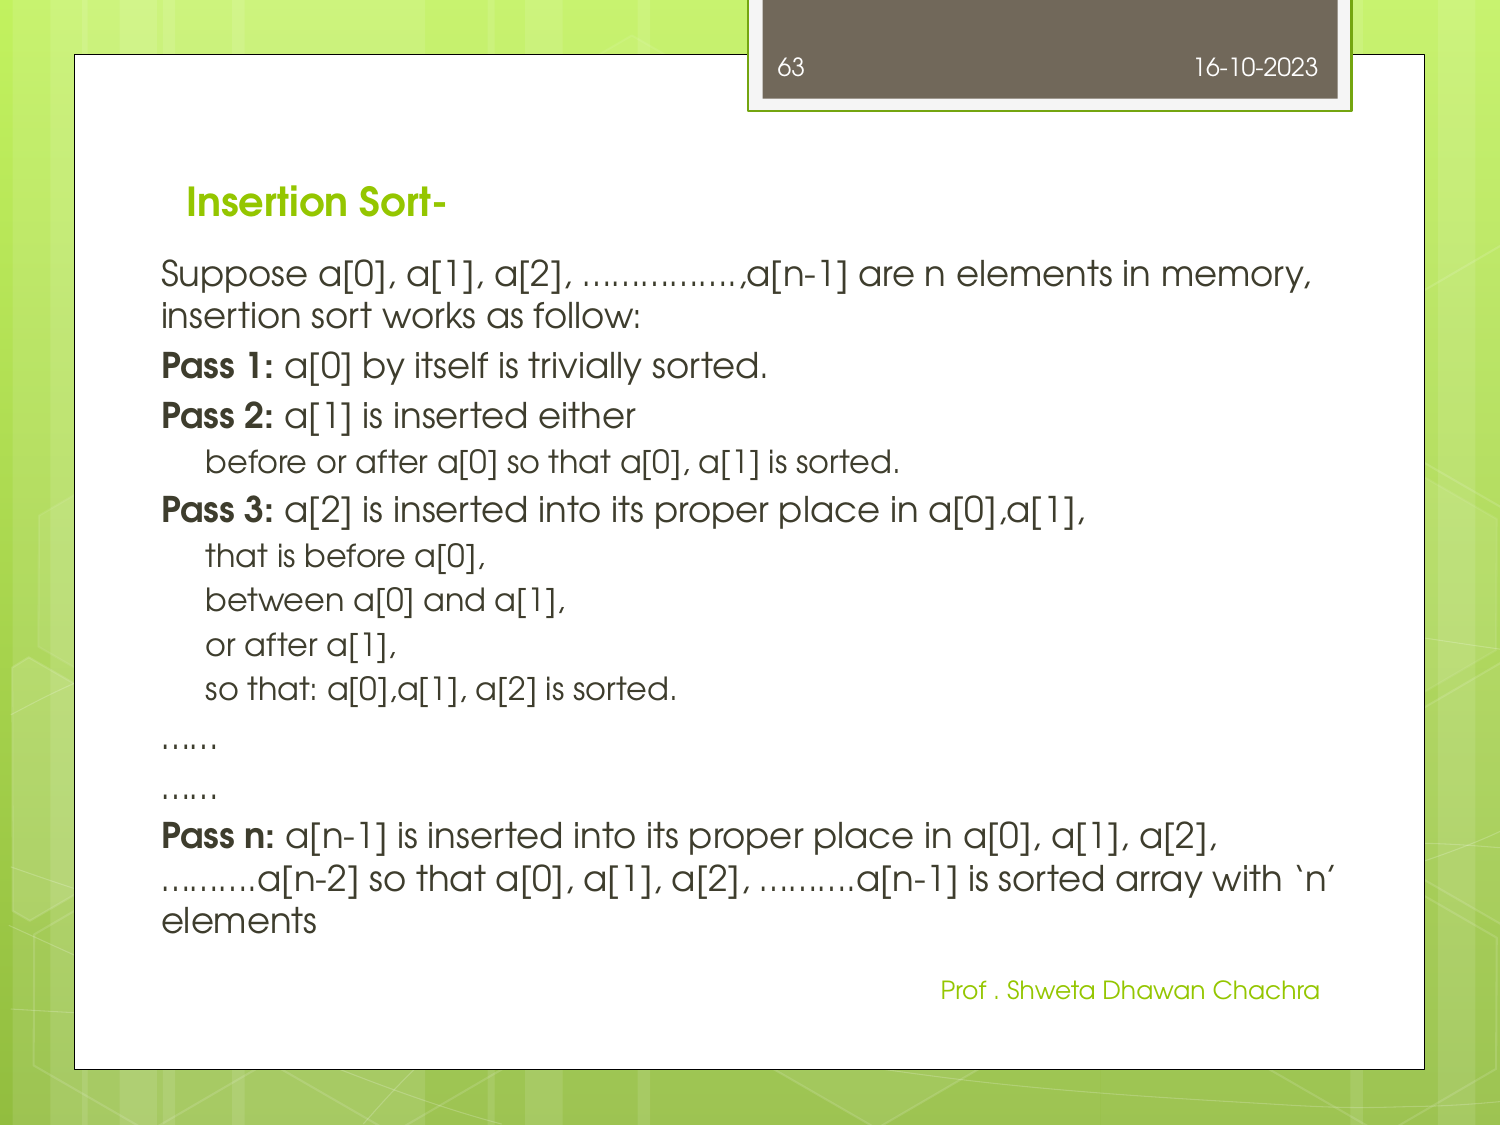

63
16-10-2023
# Insertion Sort-
Suppose a[0], a[1], a[2], …………….,a[n-1] are n elements in memory, insertion sort works as follow:
Pass 1: a[0] by itself is trivially sorted.
Pass 2: a[1] is inserted either
before or after a[0] so that a[0], a[1] is sorted.
Pass 3: a[2] is inserted into its proper place in a[0],a[1],
that is before a[0],
between a[0] and a[1],
or after a[1],
so that: a[0],a[1], a[2] is sorted.
……
……
Pass n: a[n-1] is inserted into its proper place in a[0], a[1], a[2], ……….a[n-2] so that a[0], a[1], a[2], ……….a[n-1] is sorted array with ‘n’ elements
Prof . Shweta Dhawan Chachra